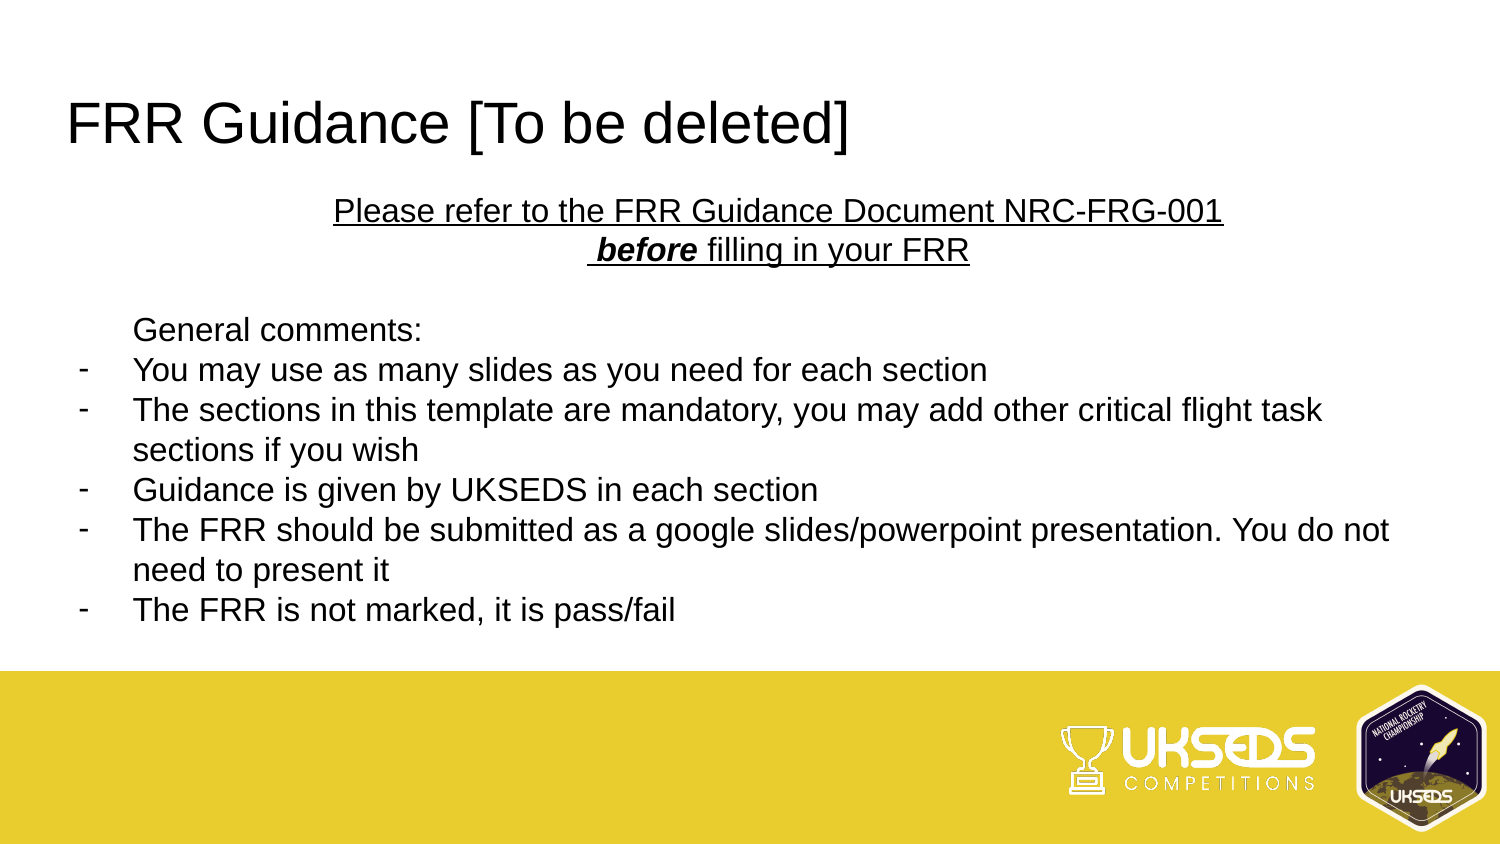

# FRR Guidance [To be deleted]
Please refer to the FRR Guidance Document NRC-FRG-001
 before filling in your FRR

General comments:
You may use as many slides as you need for each section
The sections in this template are mandatory, you may add other critical flight task sections if you wish
Guidance is given by UKSEDS in each section
The FRR should be submitted as a google slides/powerpoint presentation. You do not need to present it
The FRR is not marked, it is pass/fail